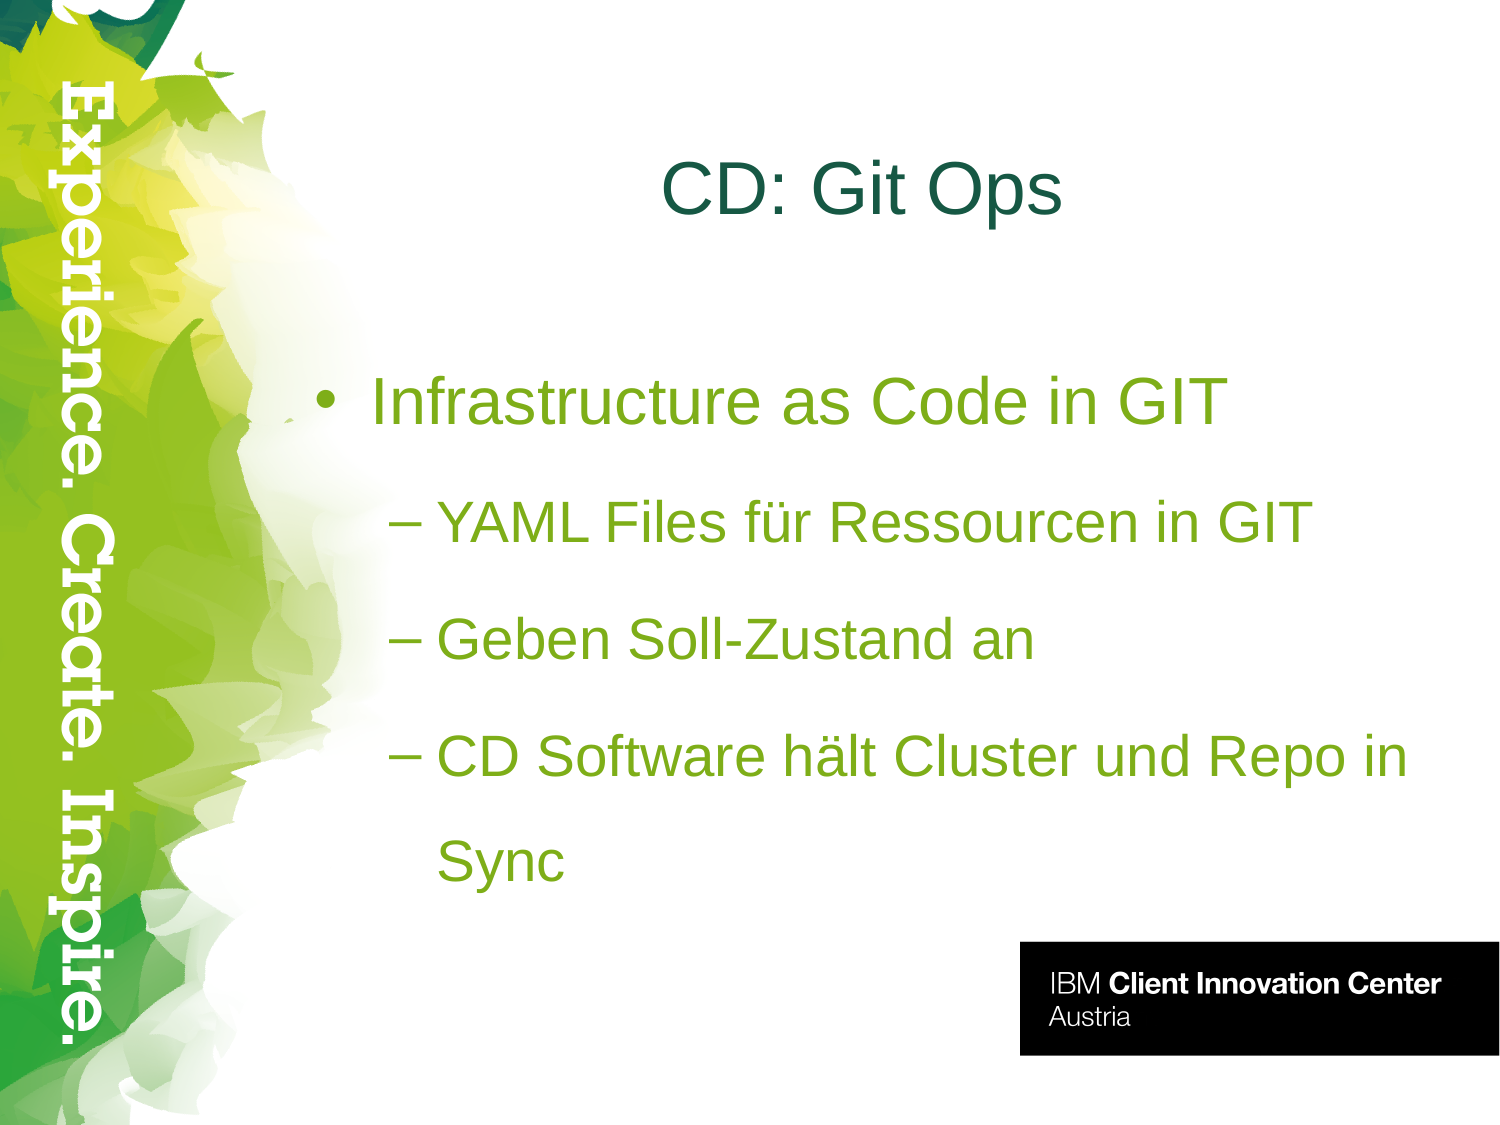

# CD: Git Ops
Infrastructure as Code in GIT
YAML Files für Ressourcen in GIT
Geben Soll-Zustand an
CD Software hält Cluster und Repo in Sync